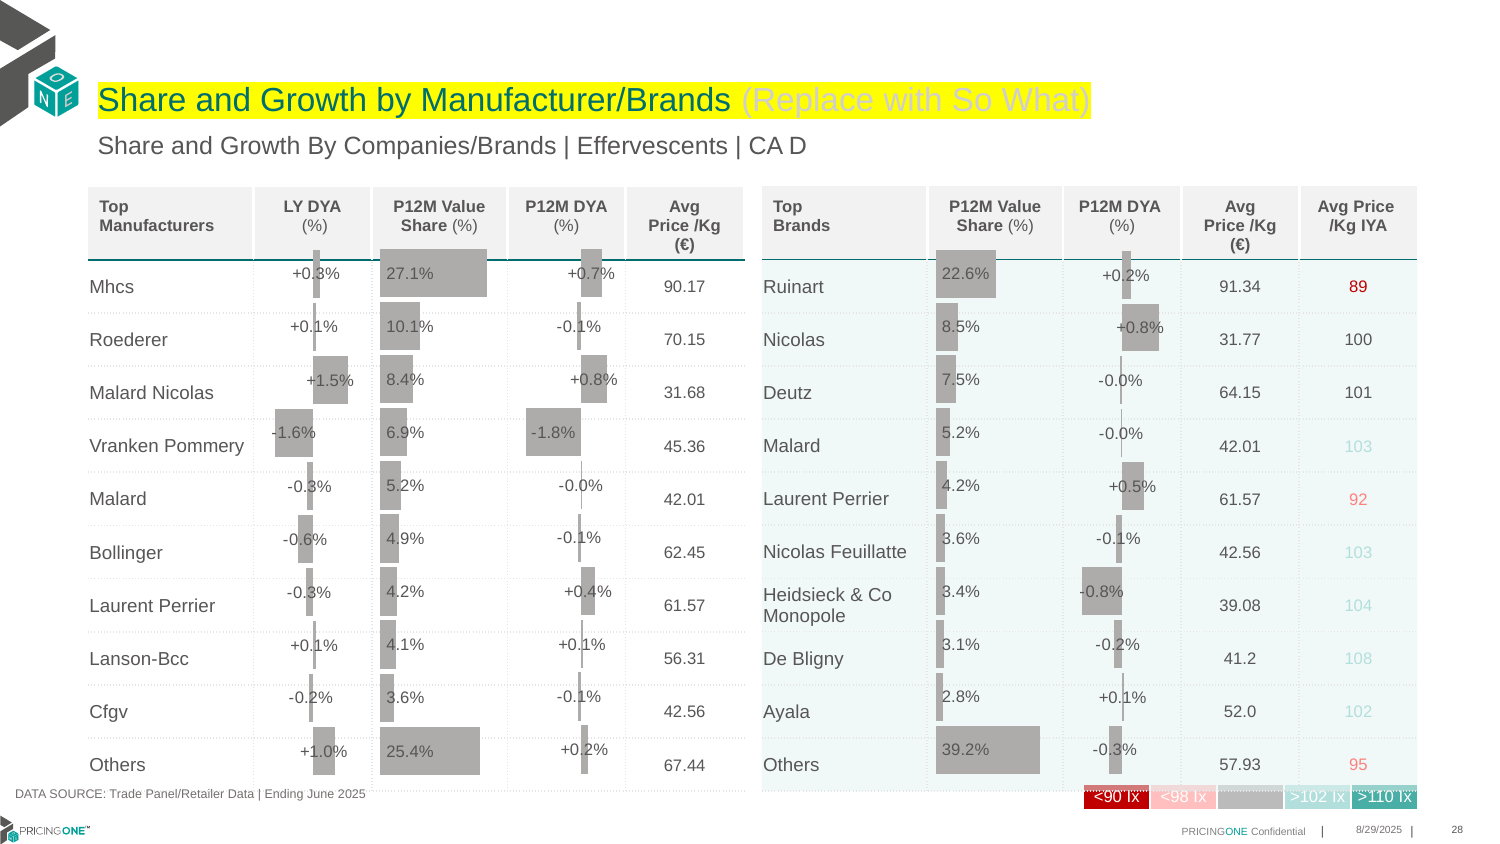

# Share and Growth by Manufacturer/Brands (Replace with So What)

Share and Growth By Companies/Brands | Effervescents | CA D
| Top Brands | P12M Value Share (%) | P12M DYA (%) | Avg Price /Kg (€) | Avg Price /Kg IYA |
| --- | --- | --- | --- | --- |
| Ruinart |  |  | 91.34 | 89 |
| Nicolas |  |  | 31.77 | 100 |
| Deutz |  |  | 64.15 | 101 |
| Malard |  |  | 42.01 | 103 |
| Laurent Perrier |  |  | 61.57 | 92 |
| Nicolas Feuillatte |  |  | 42.56 | 103 |
| Heidsieck & Co Monopole |  |  | 39.08 | 104 |
| De Bligny |  |  | 41.2 | 108 |
| Ayala |  |  | 52.0 | 102 |
| Others |  |  | 57.93 | 95 |
| Top Manufacturers | LY DYA (%) | P12M Value Share (%) | P12M DYA (%) | Avg Price /Kg (€) |
| --- | --- | --- | --- | --- |
| Mhcs |  |  |  | 90.17 |
| Roederer |  |  |  | 70.15 |
| Malard Nicolas |  |  |  | 31.68 |
| Vranken Pommery |  |  |  | 45.36 |
| Malard |  |  |  | 42.01 |
| Bollinger |  |  |  | 62.45 |
| Laurent Perrier |  |  |  | 61.57 |
| Lanson-Bcc |  |  |  | 56.31 |
| Cfgv |  |  |  | 42.56 |
| Others |  |  |  | 67.44 |

### Chart

| Category | Share DYA P12M |
|---|---|
|  | 0.006657551273638818 |

### Chart

| Category | Value Share P12M |
|---|---|
|  | 0.2712782401853273 |

### Chart

| Category | Share DYA LY |
|---|---|
|  | 0.0029107515501268777 |

### Chart

| Category | Value Share |
|---|---|
|  | 0.22632295338087396 |

### Chart

| Category | Share DYA |
|---|---|
|  | 0.0019594636527691667 |
DATA SOURCE: Trade Panel/Retailer Data | Ending June 2025
| <90 Ix | <98 Ix |  | >102 Ix | >110 Ix |
| --- | --- | --- | --- | --- |

8/29/2025
28